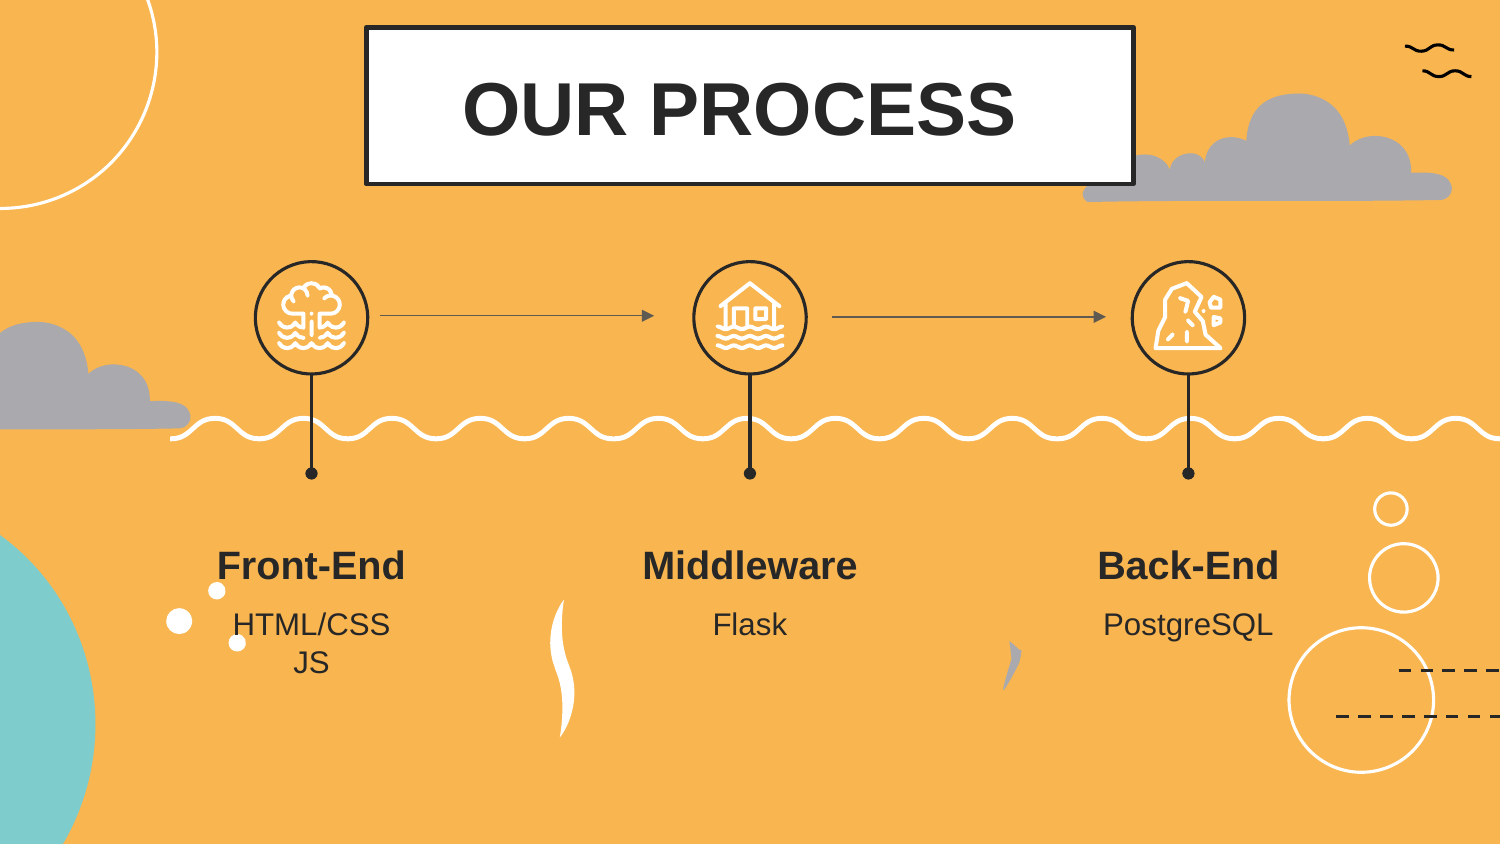

# OUR PROCESS

Front-End
Middleware
Back-End
HTML/CSS
JS
Flask
PostgreSQL